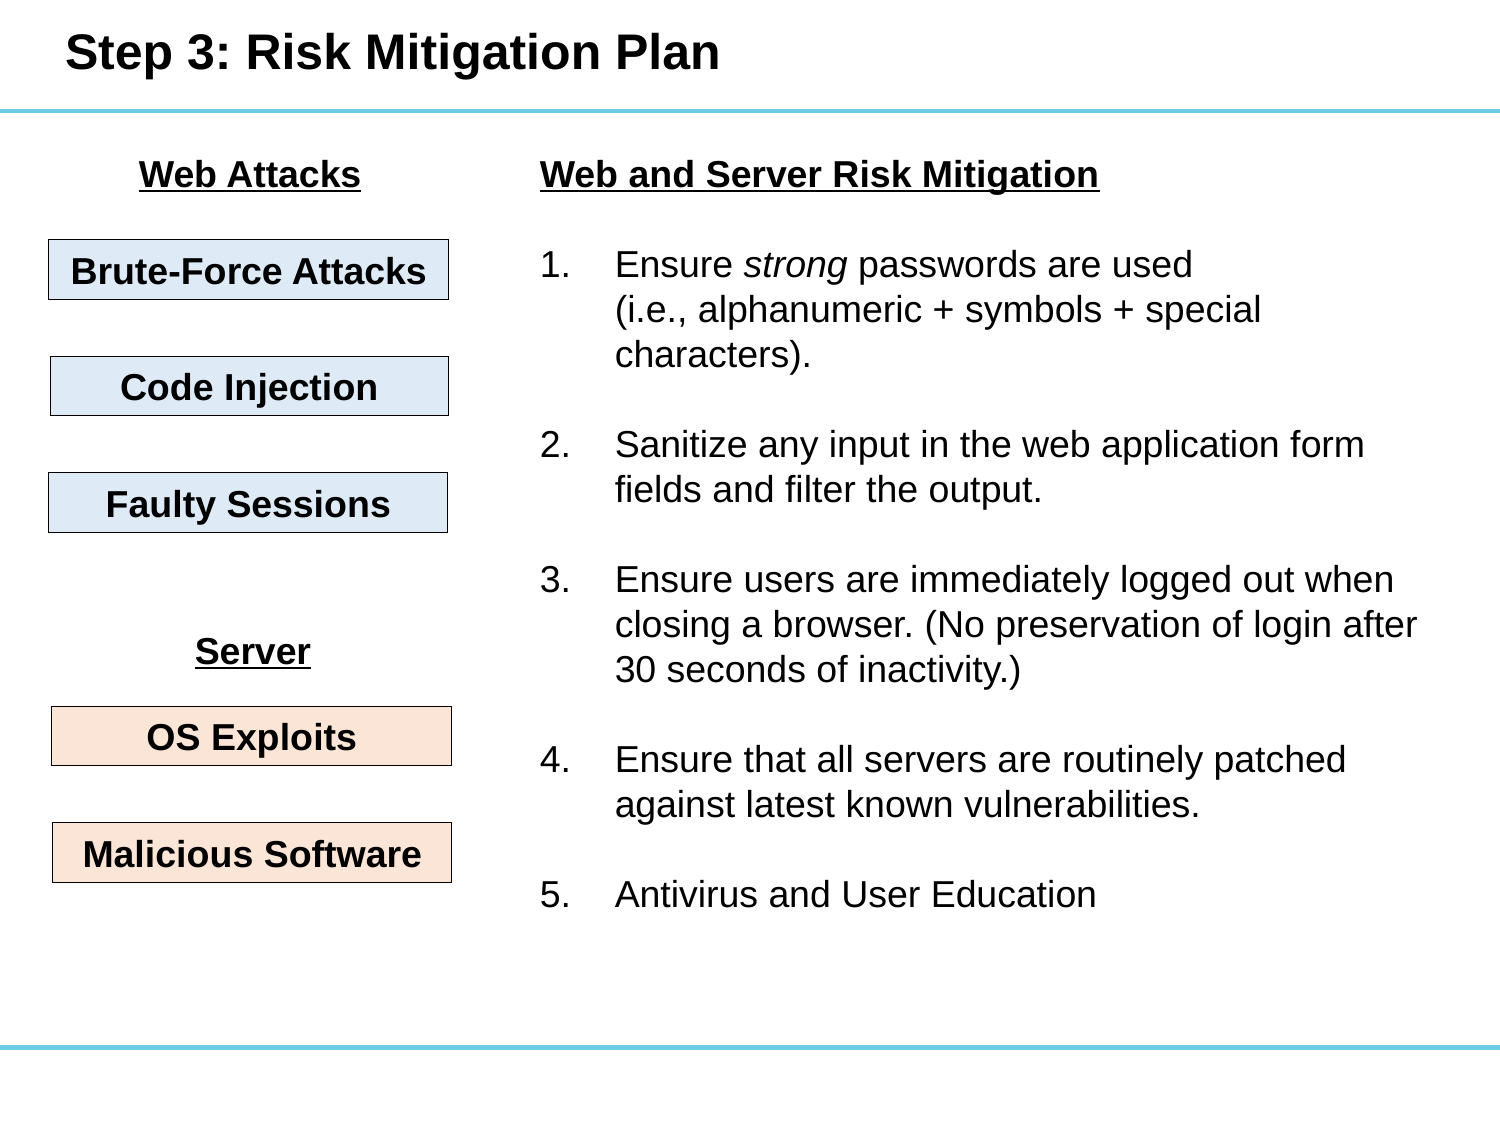

# Step 3: Risk Mitigation Plan
Web Attacks
Web and Server Risk Mitigation

Ensure strong passwords are used
(i.e., alphanumeric + symbols + special characters).

Sanitize any input in the web application form fields and filter the output.

Ensure users are immediately logged out when closing a browser. (No preservation of login after 30 seconds of inactivity.)

Ensure that all servers are routinely patched against latest known vulnerabilities.

Antivirus and User Education
Brute-Force Attacks
Code Injection
Faulty Sessions
Server
OS Exploits
Malicious Software